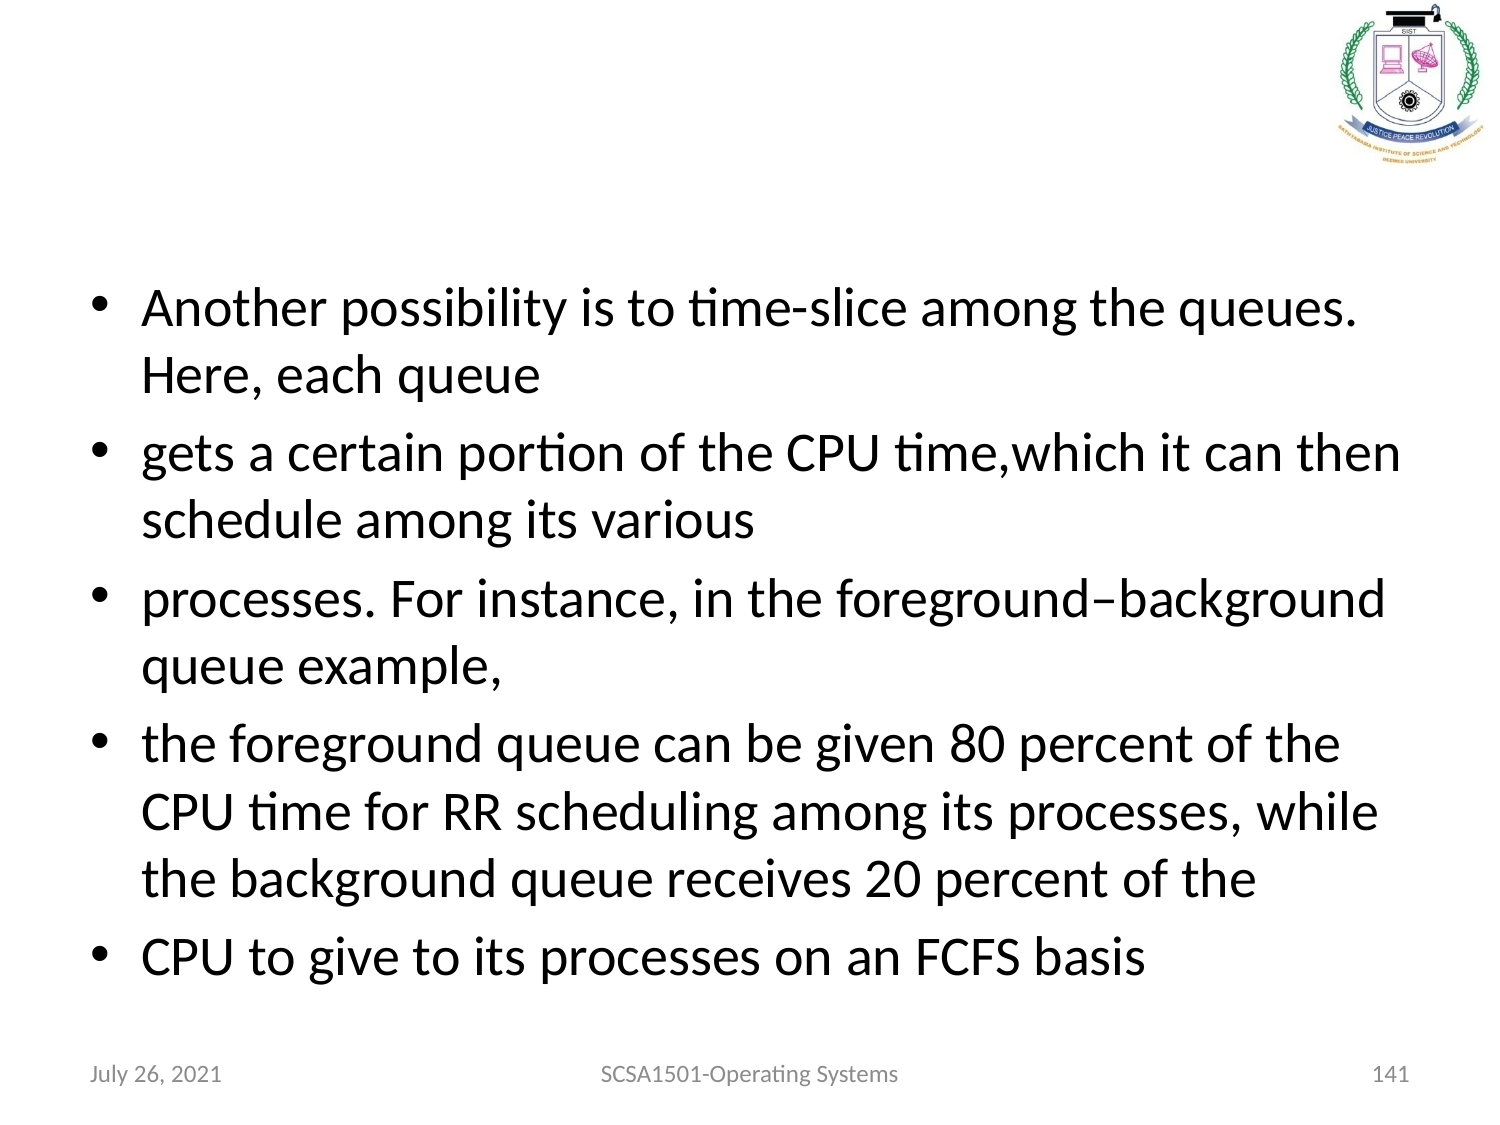

#
Another possibility is to time-slice among the queues. Here, each queue
gets a certain portion of the CPU time,which it can then schedule among its various
processes. For instance, in the foreground–background queue example,
the foreground queue can be given 80 percent of the CPU time for RR scheduling among its processes, while the background queue receives 20 percent of the
CPU to give to its processes on an FCFS basis
July 26, 2021
SCSA1501-Operating Systems
141